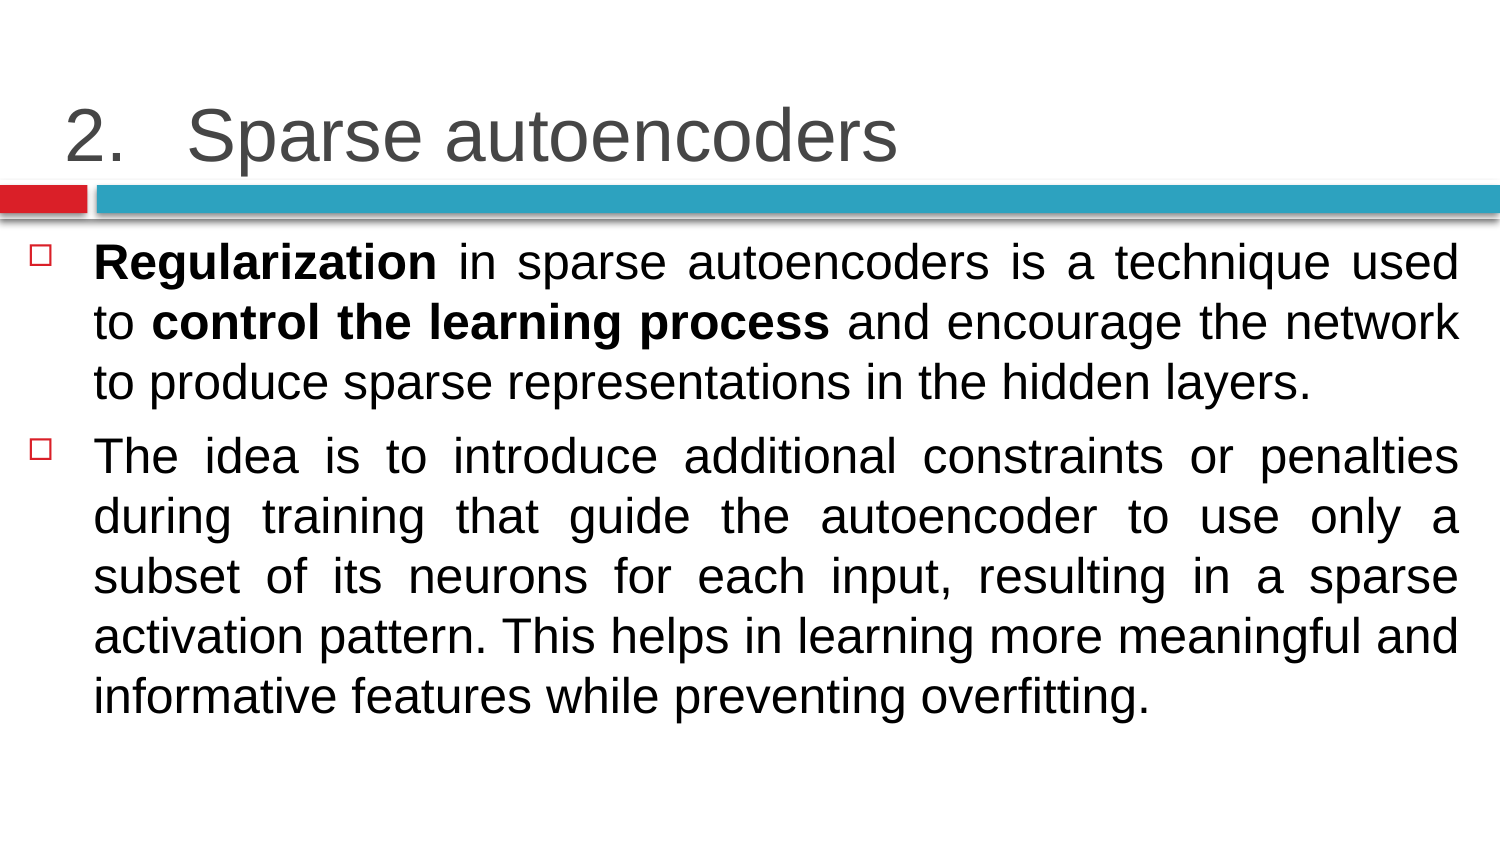

# Sparse autoencoders
Regularization in sparse autoencoders is a technique used to control the learning process and encourage the network to produce sparse representations in the hidden layers.
The idea is to introduce additional constraints or penalties during training that guide the autoencoder to use only a subset of its neurons for each input, resulting in a sparse activation pattern. This helps in learning more meaningful and informative features while preventing overfitting.